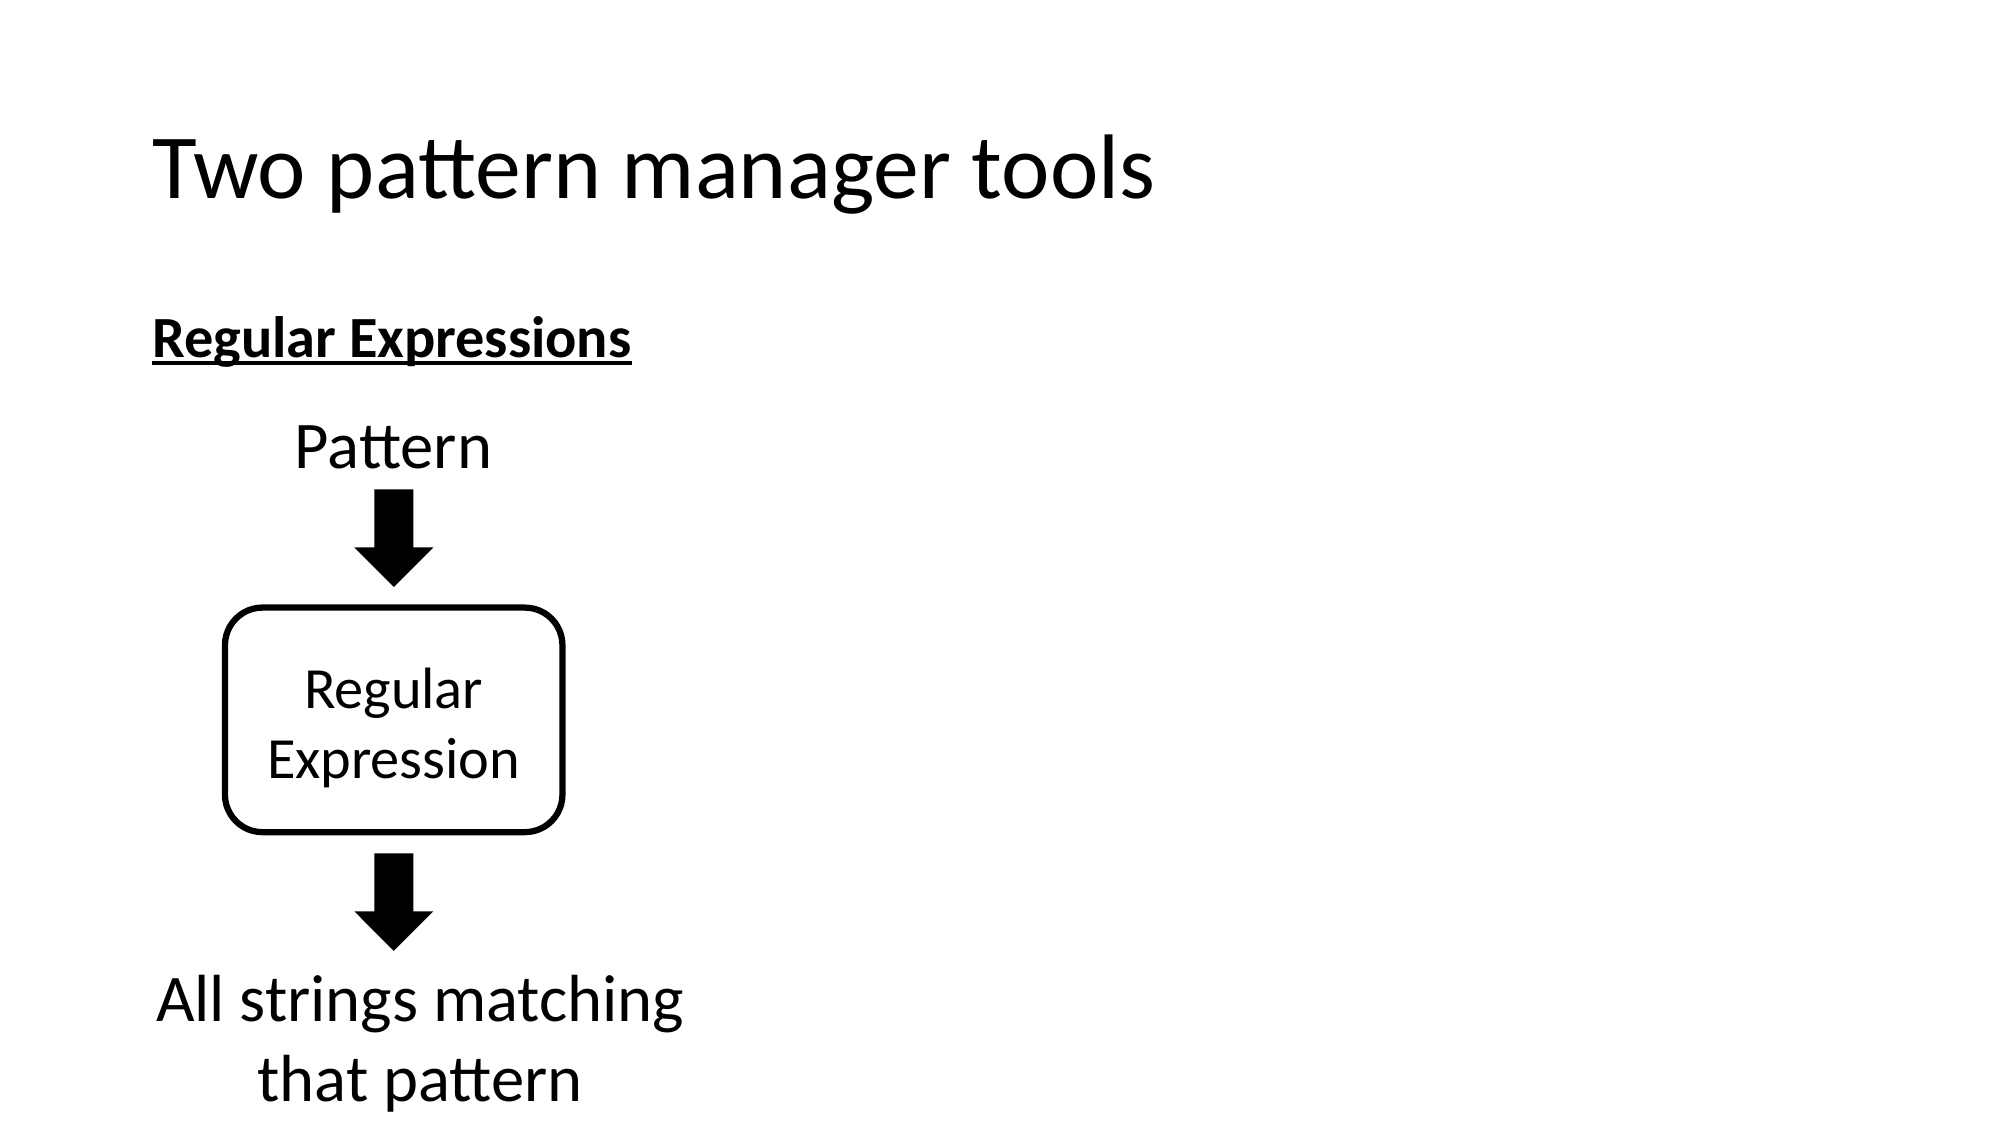

# Two pattern manager tools
Regular Expressions
Pattern

Regular Expression

All strings matching
that pattern